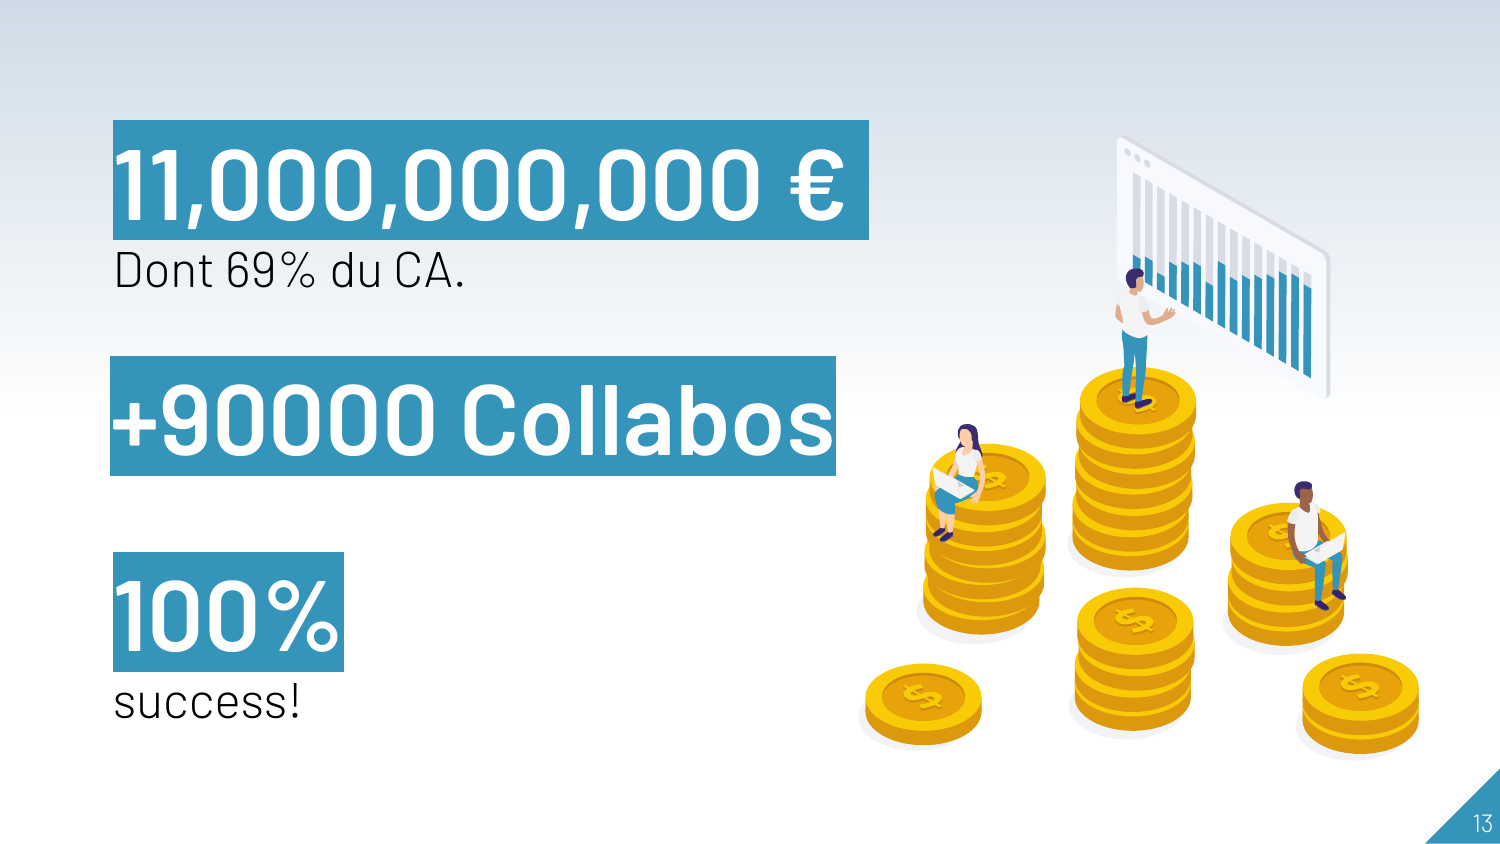

11,000,000,000 €
Dont 69% du CA.
+90000 Collabos
100%
success!
13